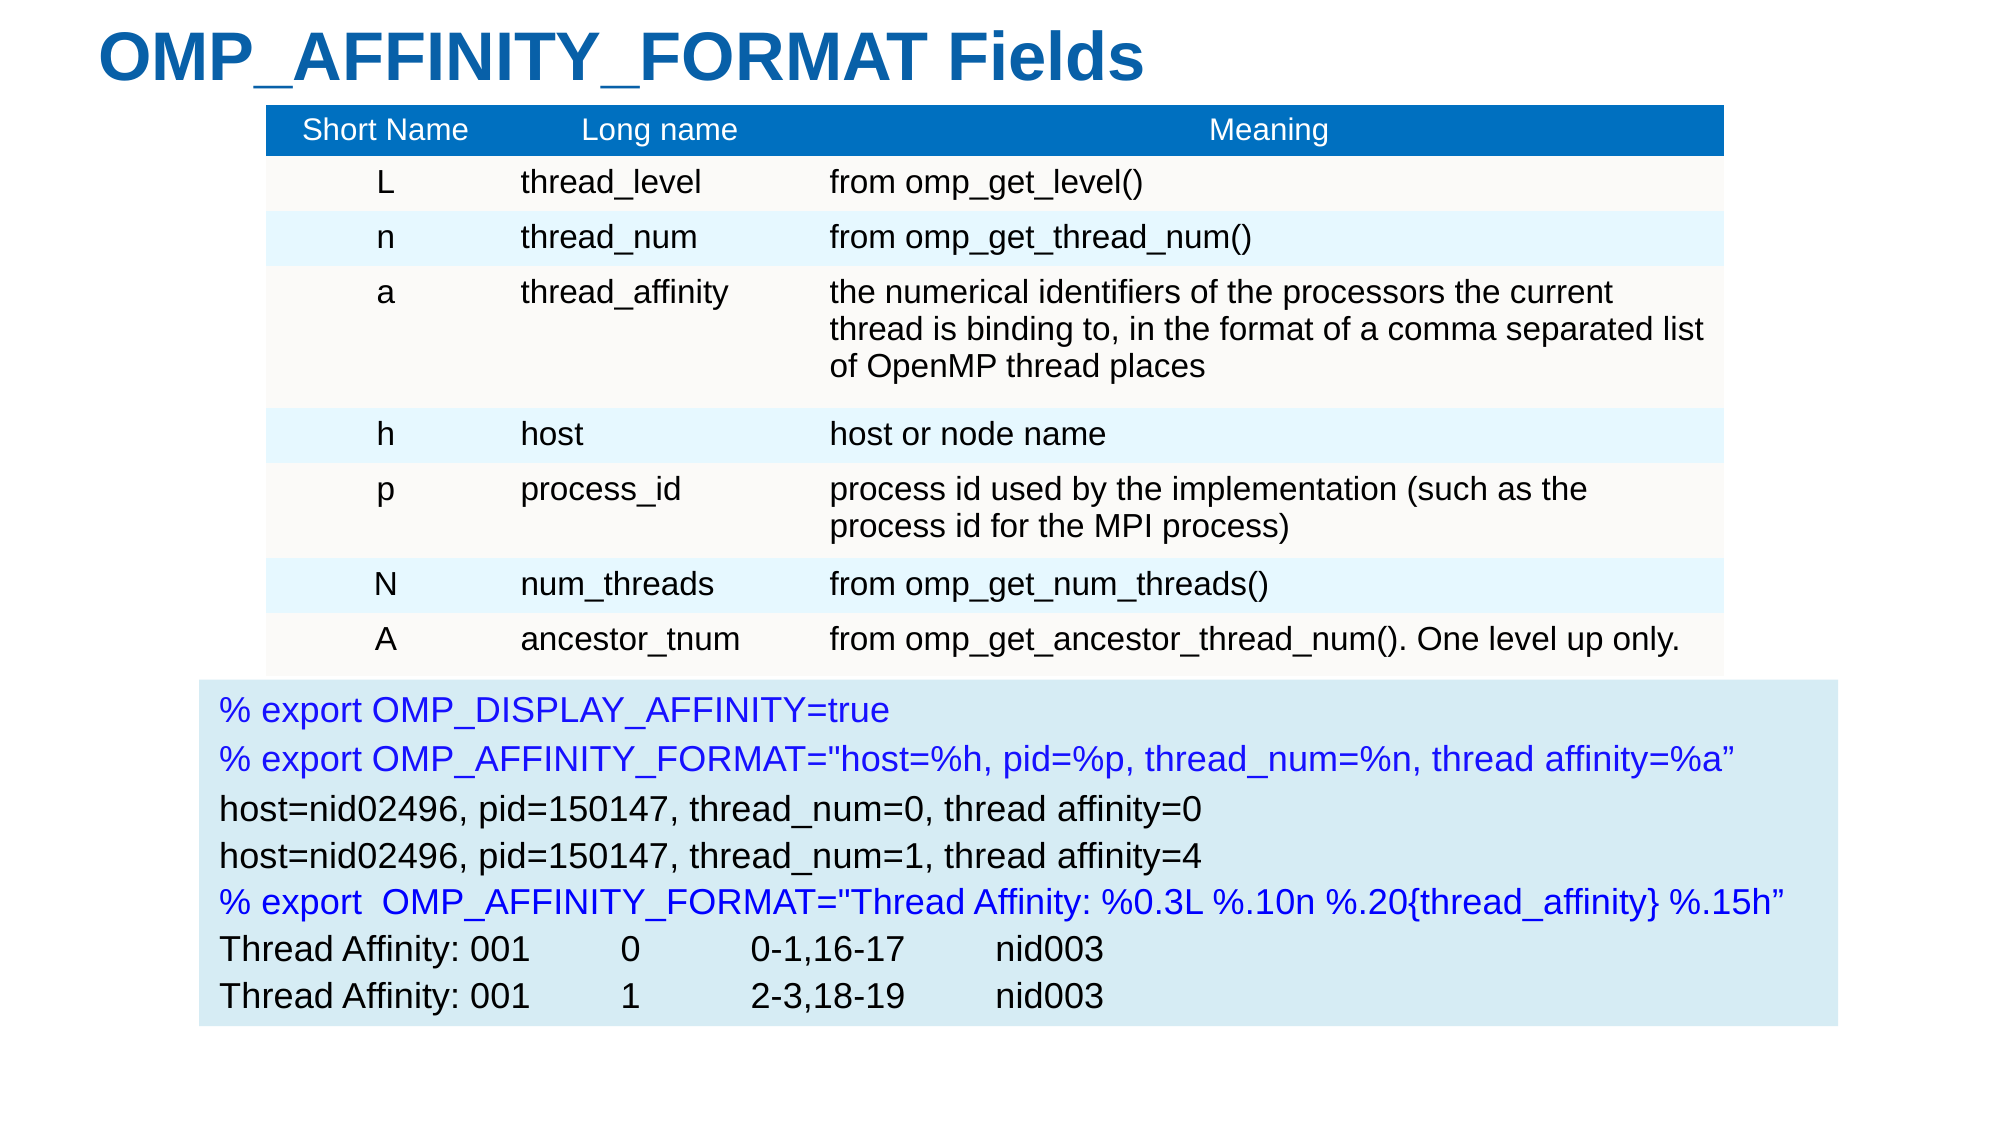

# OMP_AFFINITY_FORMAT Fields
| Short Name | Long name | Meaning |
| --- | --- | --- |
| L | thread\_level | from omp\_get\_level() |
| n | thread\_num | from omp\_get\_thread\_num() |
| a | thread\_affinity | the numerical identifiers of the processors the current thread is binding to, in the format of a comma separated list of OpenMP thread places |
| h | host | host or node name |
| p | process\_id | process id used by the implementation (such as the process id for the MPI process) |
| N | num\_threads | from omp\_get\_num\_threads() |
| A | ancestor\_tnum | from omp\_get\_ancestor\_thread\_num(). One level up only. |
% export OMP_DISPLAY_AFFINITY=true
% export OMP_AFFINITY_FORMAT="host=%h, pid=%p, thread_num=%n, thread affinity=%a”
host=nid02496, pid=150147, thread_num=0, thread affinity=0
host=nid02496, pid=150147, thread_num=1, thread affinity=4
% export  OMP_AFFINITY_FORMAT="Thread Affinity: %0.3L %.10n %.20{thread_affinity} %.15h”
Thread Affinity: 001         0           0-1,16-17         nid003
Thread Affinity: 001         1           2-3,18-19         nid003